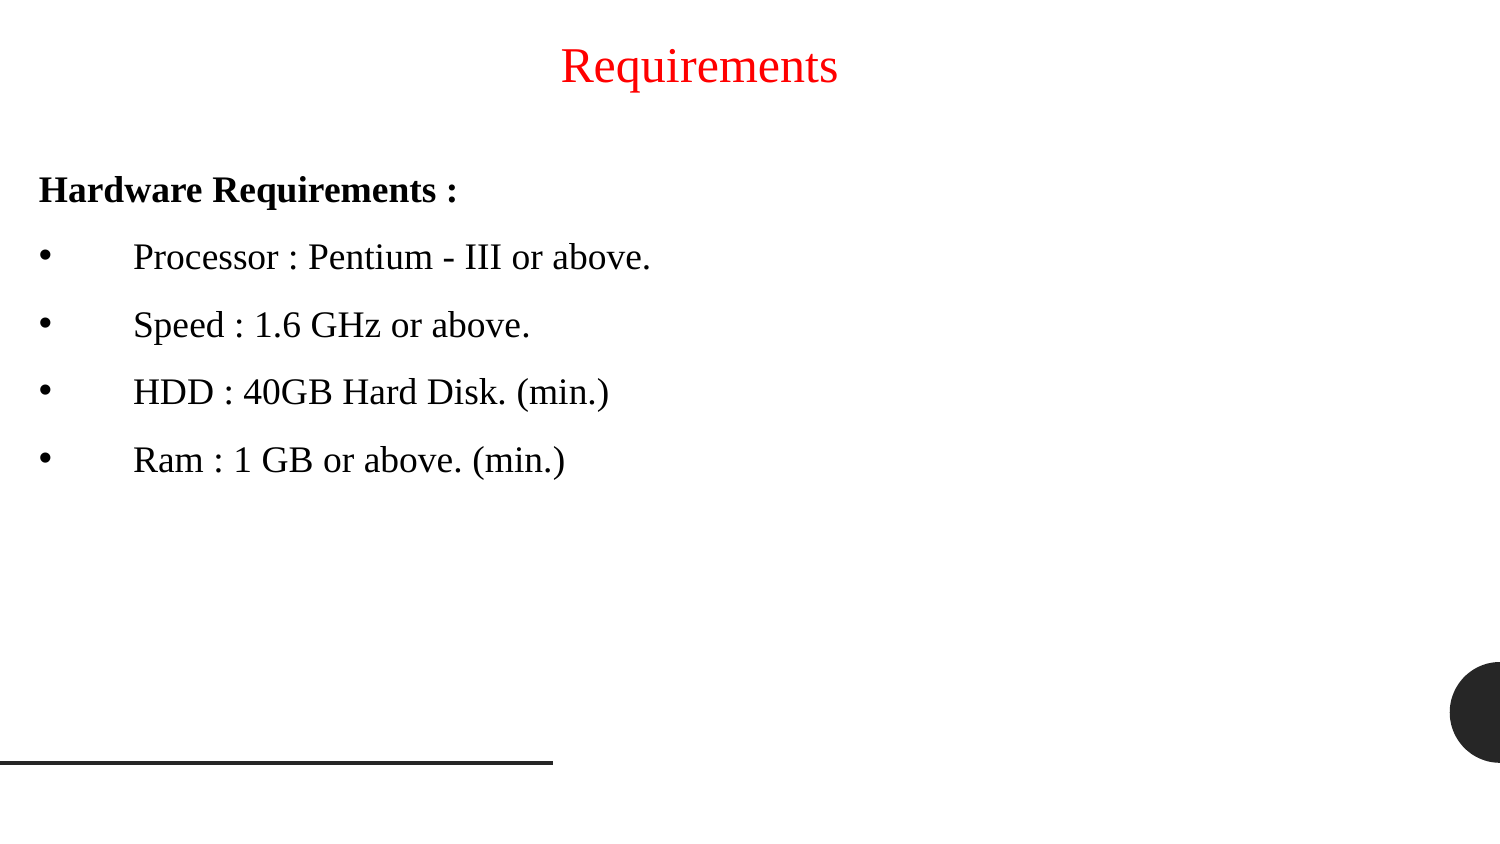

Requirements

Hardware Requirements :
     Processor : Pentium - III or above.
     Speed : 1.6 GHz or above.
     HDD : 40GB Hard Disk. (min.)
     Ram : 1 GB or above. (min.)